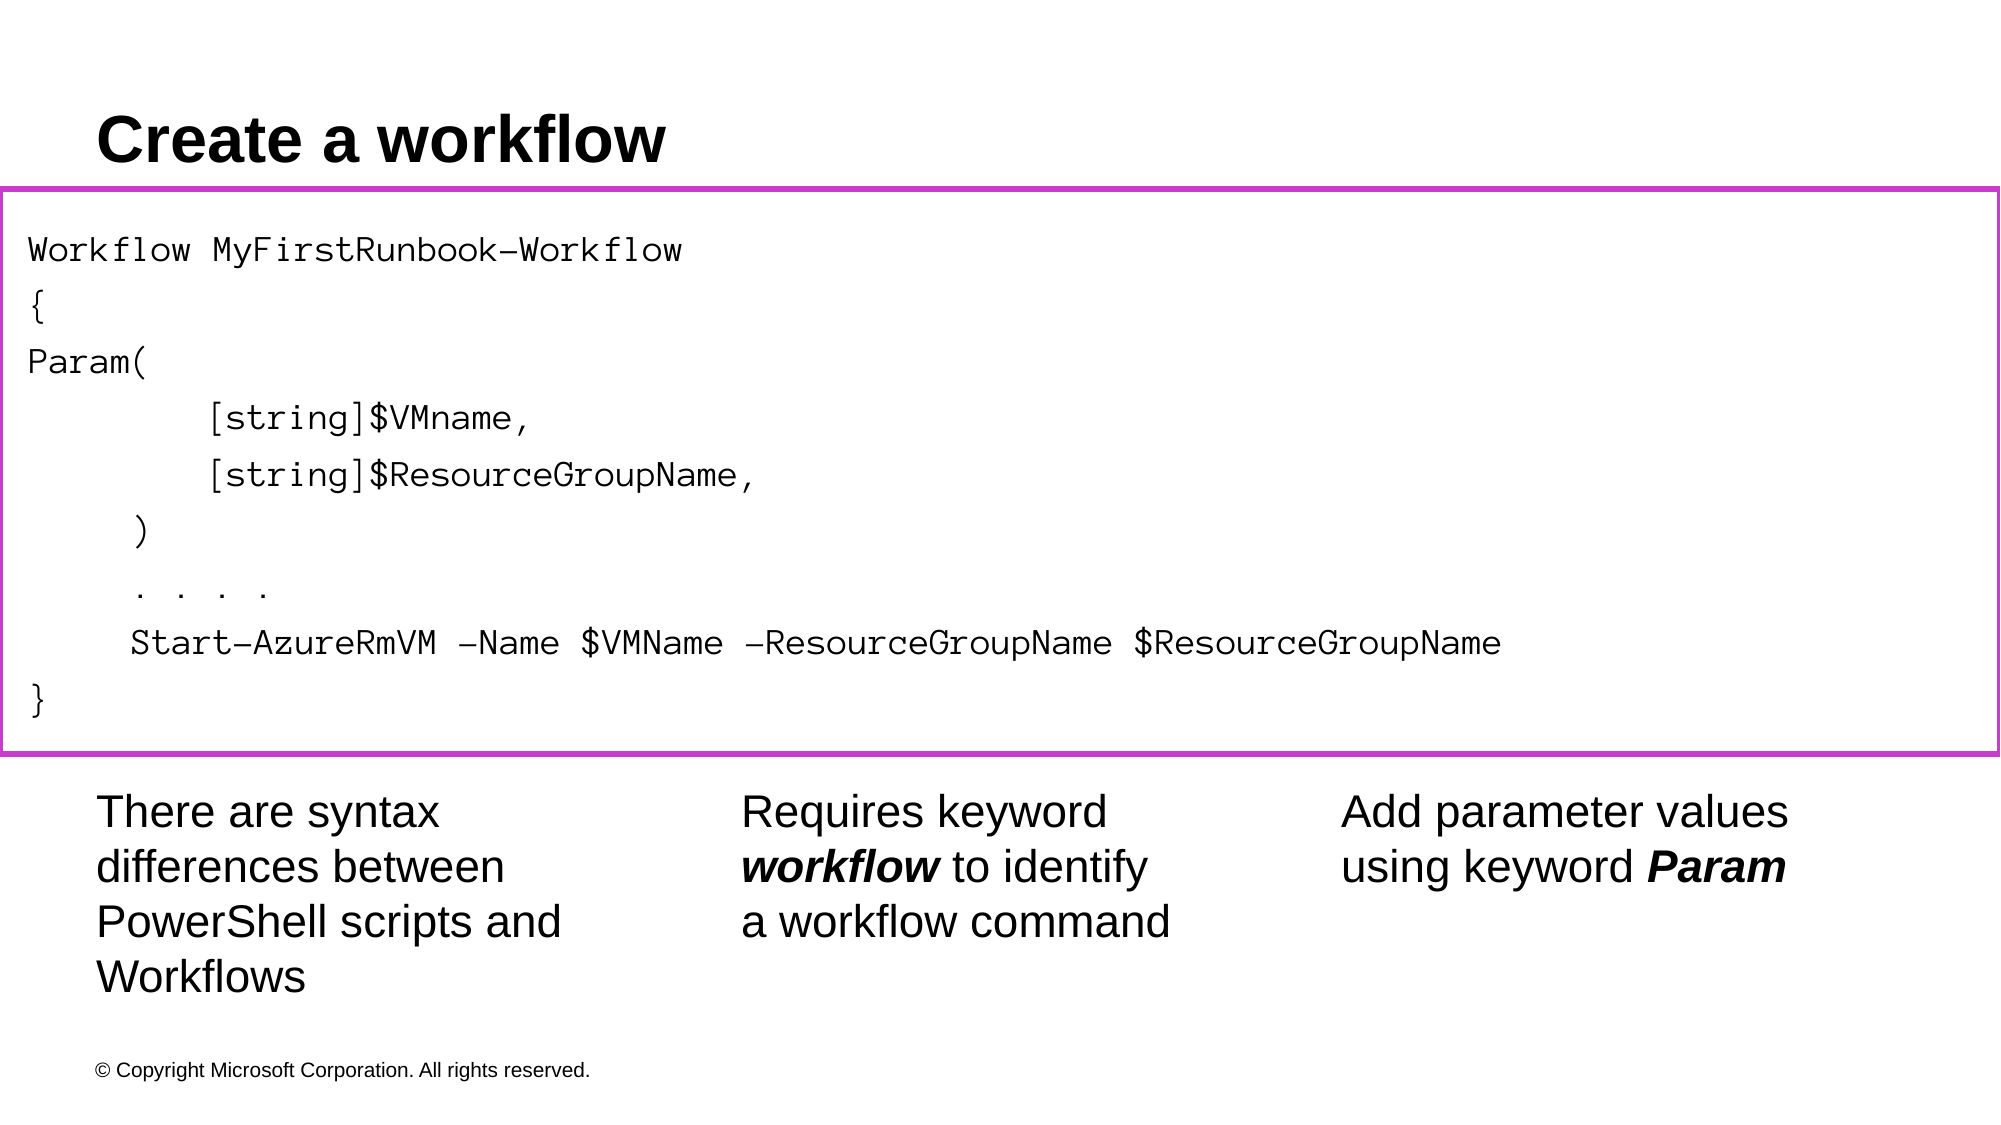

# Create a workflow
Workflow MyFirstRunbook-Workflow
{
Param(
     [string]$VMname,
     [string]$ResourceGroupName,
     )
     . . . .
     Start-AzureRmVM –Name $VMName –ResourceGroupName $ResourceGroupName
}
There are syntax differences between PowerShell scripts and Workflows
Requires keyword workflow to identify
a workflow command
Add parameter values using keyword Param